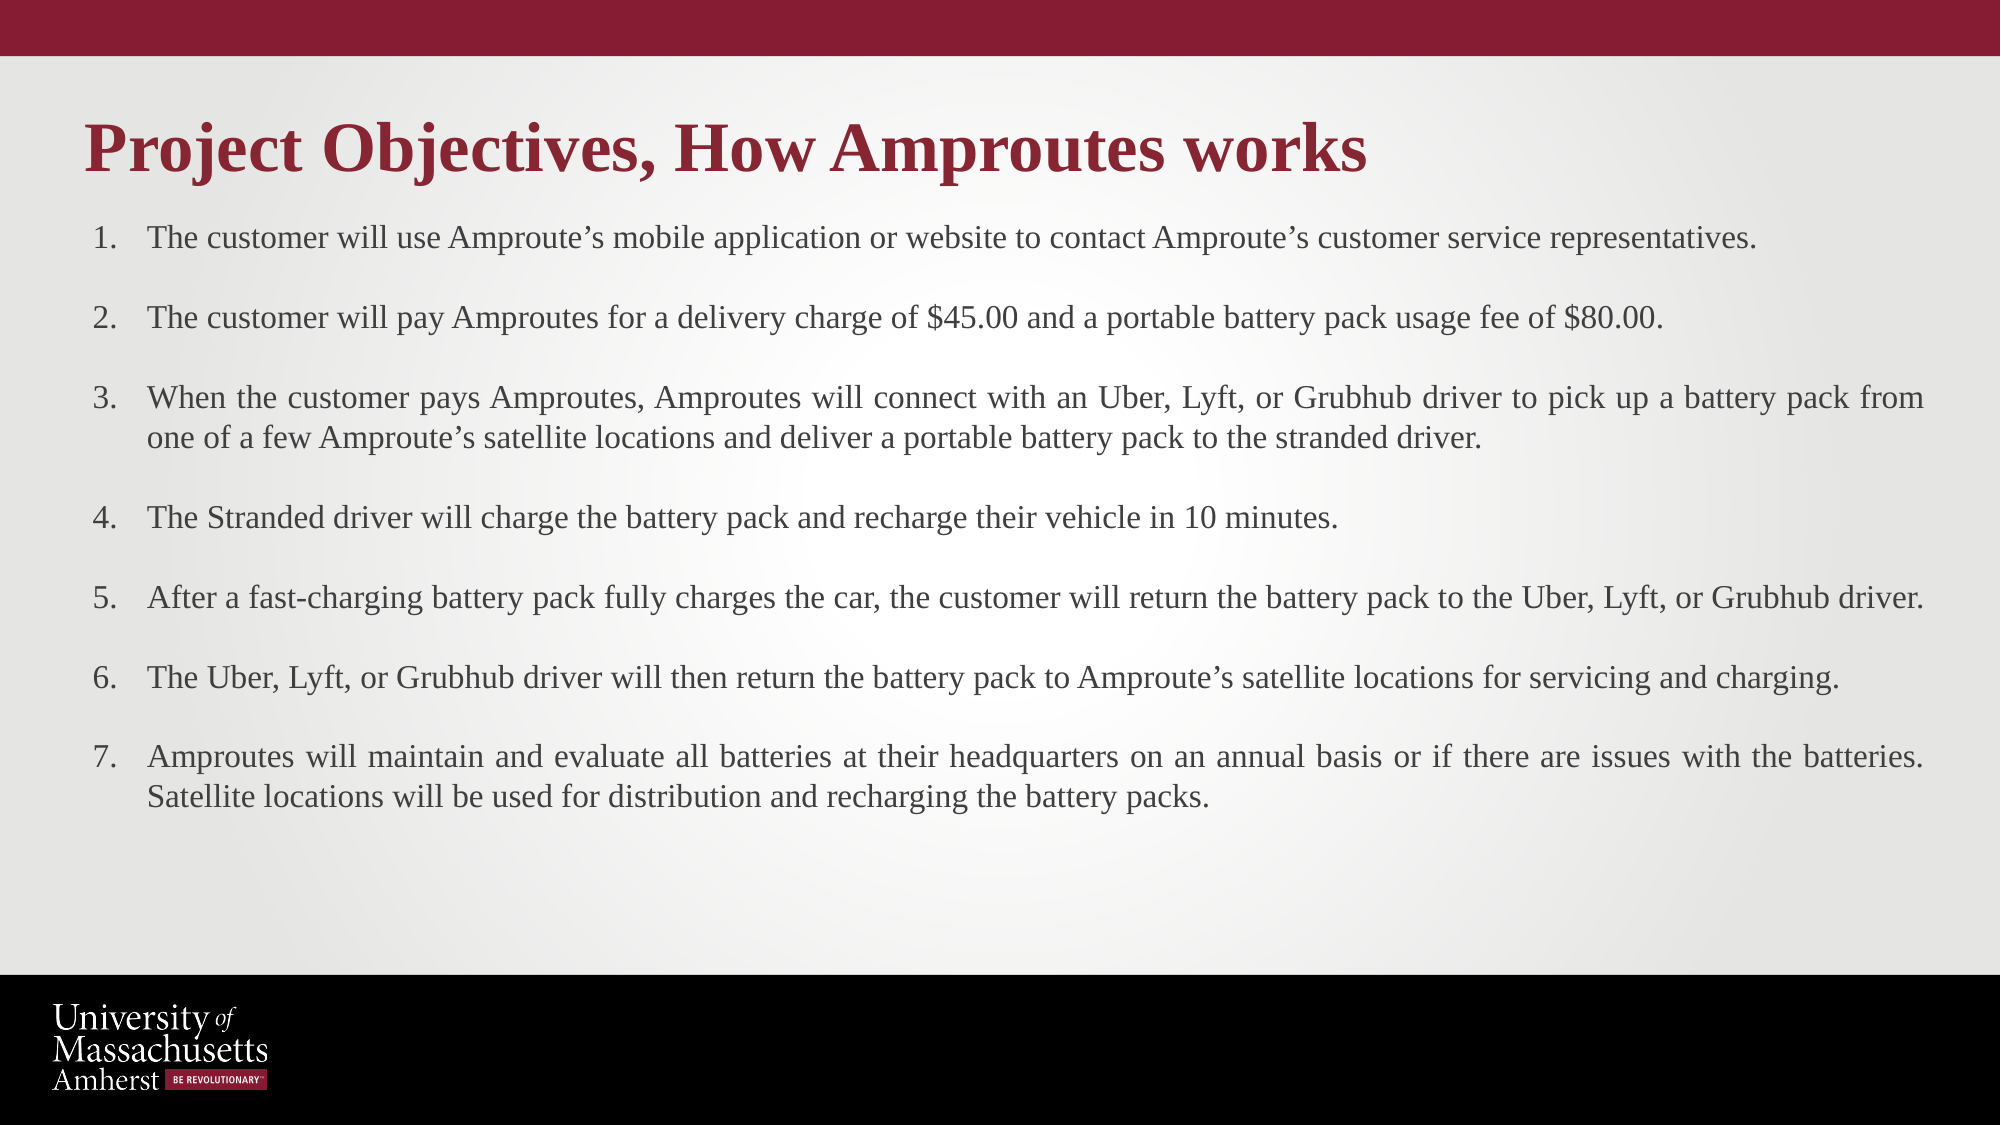

# Project Objectives, How Amproutes works
The customer will use Amproute’s mobile application or website to contact Amproute’s customer service representatives.

The customer will pay Amproutes for a delivery charge of $45.00 and a portable battery pack usage fee of $80.00.

When the customer pays Amproutes, Amproutes will connect with an Uber, Lyft, or Grubhub driver to pick up a battery pack from one of a few Amproute’s satellite locations and deliver a portable battery pack to the stranded driver.

The Stranded driver will charge the battery pack and recharge their vehicle in 10 minutes.

After a fast-charging battery pack fully charges the car, the customer will return the battery pack to the Uber, Lyft, or Grubhub driver.

The Uber, Lyft, or Grubhub driver will then return the battery pack to Amproute’s satellite locations for servicing and charging.

Amproutes will maintain and evaluate all batteries at their headquarters on an annual basis or if there are issues with the batteries. Satellite locations will be used for distribution and recharging the battery packs.